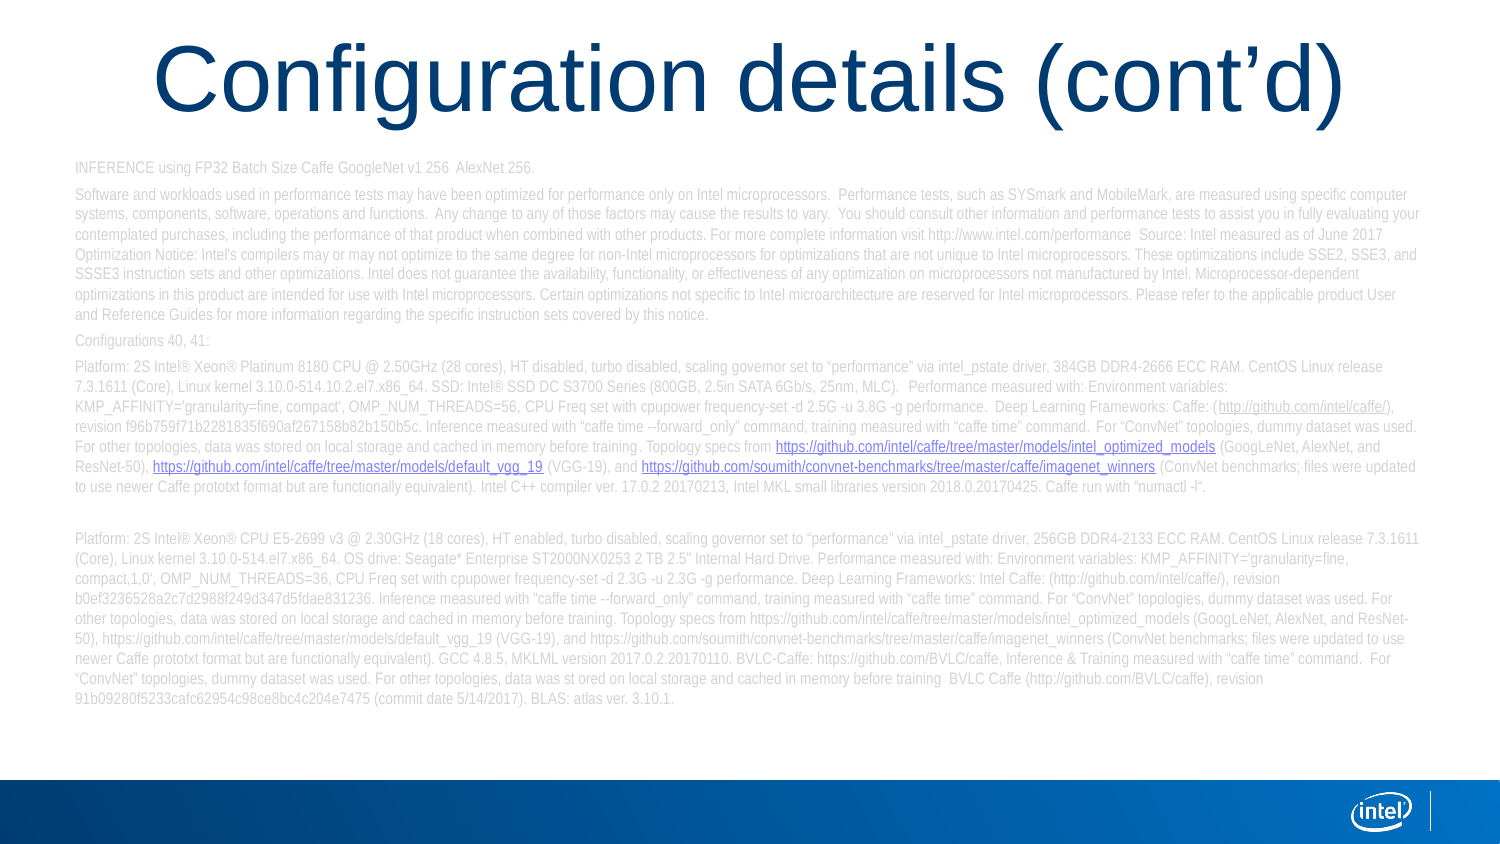

Configuration details (cont’d)
INFERENCE using FP32 Batch Size Caffe GoogleNet v1 256  AlexNet 256.
Software and workloads used in performance tests may have been optimized for performance only on Intel microprocessors.  Performance tests, such as SYSmark and MobileMark, are measured using specific computer systems, components, software, operations and functions.  Any change to any of those factors may cause the results to vary.  You should consult other information and performance tests to assist you in fully evaluating your contemplated purchases, including the performance of that product when combined with other products. For more complete information visit http://www.intel.com/performance  Source: Intel measured as of June 2017 Optimization Notice: Intel's compilers may or may not optimize to the same degree for non-Intel microprocessors for optimizations that are not unique to Intel microprocessors. These optimizations include SSE2, SSE3, and SSSE3 instruction sets and other optimizations. Intel does not guarantee the availability, functionality, or effectiveness of any optimization on microprocessors not manufactured by Intel. Microprocessor-dependent optimizations in this product are intended for use with Intel microprocessors. Certain optimizations not specific to Intel microarchitecture are reserved for Intel microprocessors. Please refer to the applicable product User and Reference Guides for more information regarding the specific instruction sets covered by this notice.
Configurations 40, 41:
Platform: 2S Intel® Xeon® Platinum 8180 CPU @ 2.50GHz (28 cores), HT disabled, turbo disabled, scaling governor set to “performance” via intel_pstate driver, 384GB DDR4-2666 ECC RAM. CentOS Linux release 7.3.1611 (Core), Linux kernel 3.10.0-514.10.2.el7.x86_64. SSD: Intel® SSD DC S3700 Series (800GB, 2.5in SATA 6Gb/s, 25nm, MLC).  Performance measured with: Environment variables: KMP_AFFINITY='granularity=fine, compact‘, OMP_NUM_THREADS=56, CPU Freq set with cpupower frequency-set -d 2.5G -u 3.8G -g performance.  Deep Learning Frameworks: Caffe: (http://github.com/intel/caffe/), revision f96b759f71b2281835f690af267158b82b150b5c. Inference measured with “caffe time --forward_only” command, training measured with “caffe time” command. For “ConvNet” topologies, dummy dataset was used. For other topologies, data was stored on local storage and cached in memory before training. Topology specs from https://github.com/intel/caffe/tree/master/models/intel_optimized_models (GoogLeNet, AlexNet, and ResNet-50), https://github.com/intel/caffe/tree/master/models/default_vgg_19 (VGG-19), and https://github.com/soumith/convnet-benchmarks/tree/master/caffe/imagenet_winners (ConvNet benchmarks; files were updated to use newer Caffe prototxt format but are functionally equivalent). Intel C++ compiler ver. 17.0.2 20170213, Intel MKL small libraries version 2018.0.20170425. Caffe run with “numactl -l“.

Platform: 2S Intel® Xeon® CPU E5-2699 v3 @ 2.30GHz (18 cores), HT enabled, turbo disabled, scaling governor set to “performance” via intel_pstate driver, 256GB DDR4-2133 ECC RAM. CentOS Linux release 7.3.1611 (Core), Linux kernel 3.10.0-514.el7.x86_64. OS drive: Seagate* Enterprise ST2000NX0253 2 TB 2.5" Internal Hard Drive. Performance measured with: Environment variables: KMP_AFFINITY='granularity=fine, compact,1,0‘, OMP_NUM_THREADS=36, CPU Freq set with cpupower frequency-set -d 2.3G -u 2.3G -g performance. Deep Learning Frameworks: Intel Caffe: (http://github.com/intel/caffe/), revision b0ef3236528a2c7d2988f249d347d5fdae831236. Inference measured with “caffe time --forward_only” command, training measured with “caffe time” command. For “ConvNet” topologies, dummy dataset was used. For other topologies, data was stored on local storage and cached in memory before training. Topology specs from https://github.com/intel/caffe/tree/master/models/intel_optimized_models (GoogLeNet, AlexNet, and ResNet-50), https://github.com/intel/caffe/tree/master/models/default_vgg_19 (VGG-19), and https://github.com/soumith/convnet-benchmarks/tree/master/caffe/imagenet_winners (ConvNet benchmarks; files were updated to use newer Caffe prototxt format but are functionally equivalent). GCC 4.8.5, MKLML version 2017.0.2.20170110. BVLC-Caffe: https://github.com/BVLC/caffe, Inference & Training measured with “caffe time” command.  For “ConvNet” topologies, dummy dataset was used. For other topologies, data was st ored on local storage and cached in memory before training  BVLC Caffe (http://github.com/BVLC/caffe), revision 91b09280f5233cafc62954c98ce8bc4c204e7475 (commit date 5/14/2017). BLAS: atlas ver. 3.10.1.